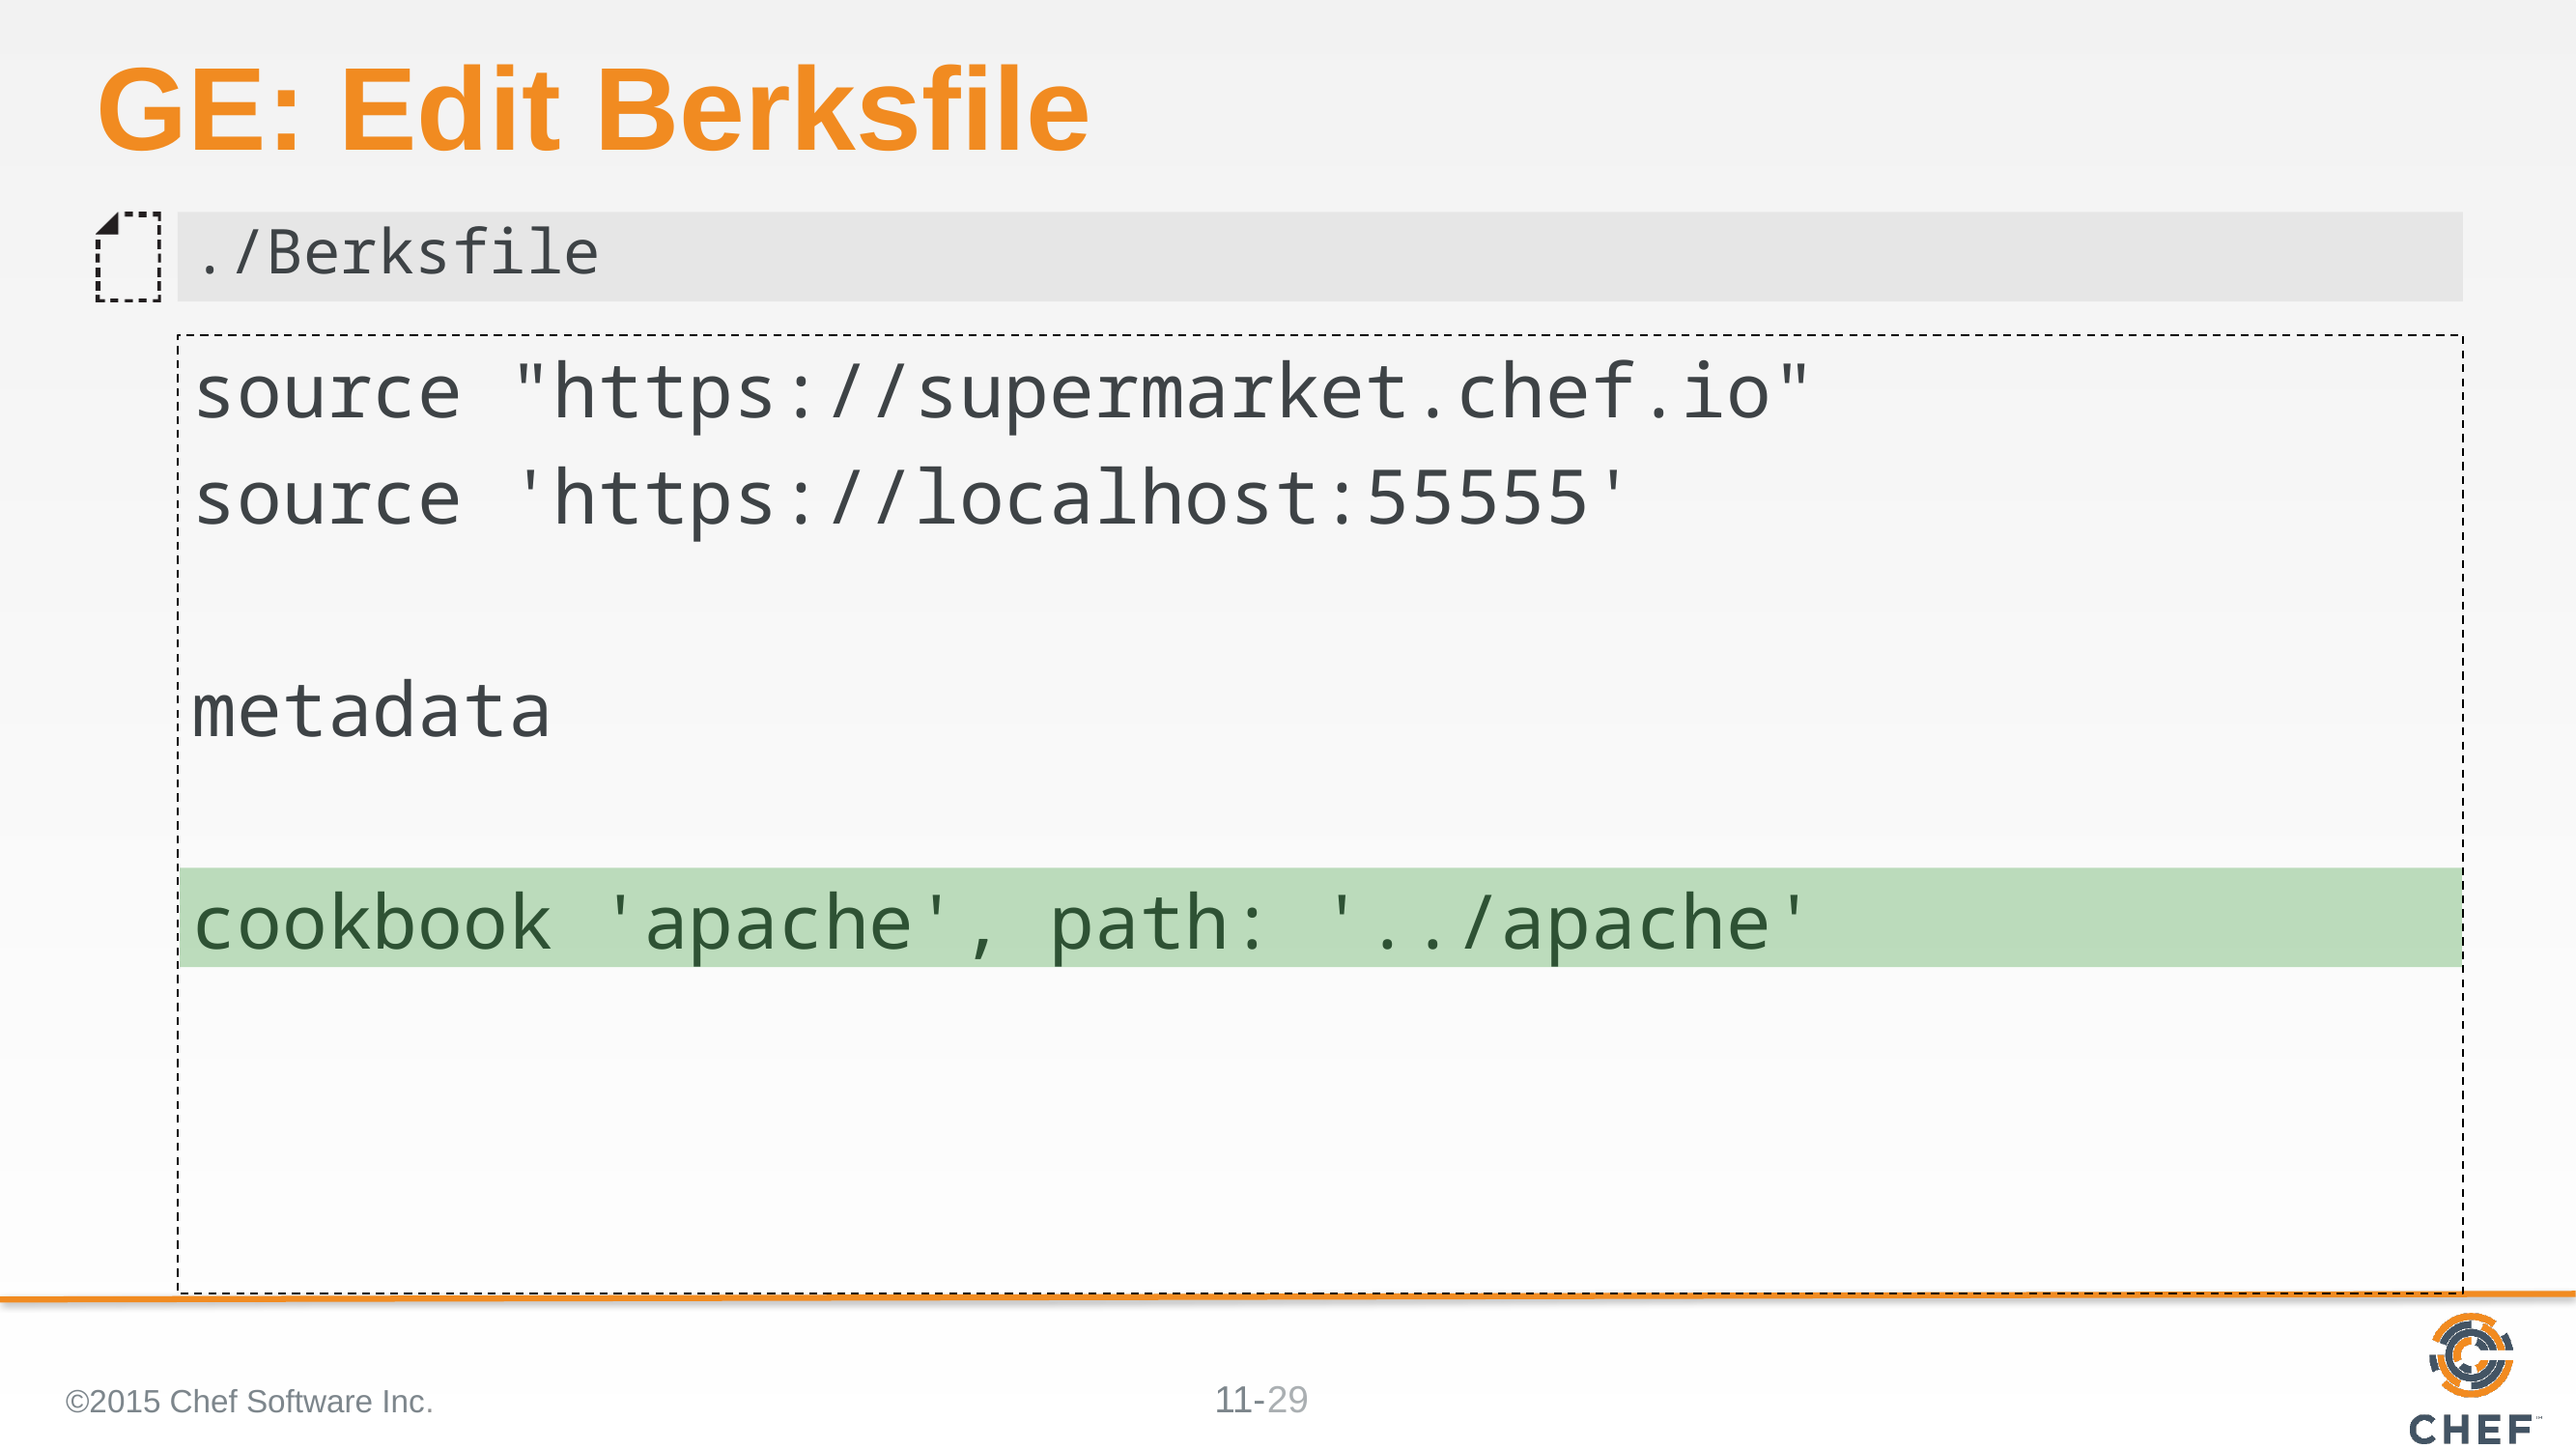

# GE: Edit Berksfile
./Berksfile
source "https://supermarket.chef.io"
source 'https://localhost:55555'

metadata

cookbook 'apache', path: '../apache'

©2015 Chef Software Inc.
29